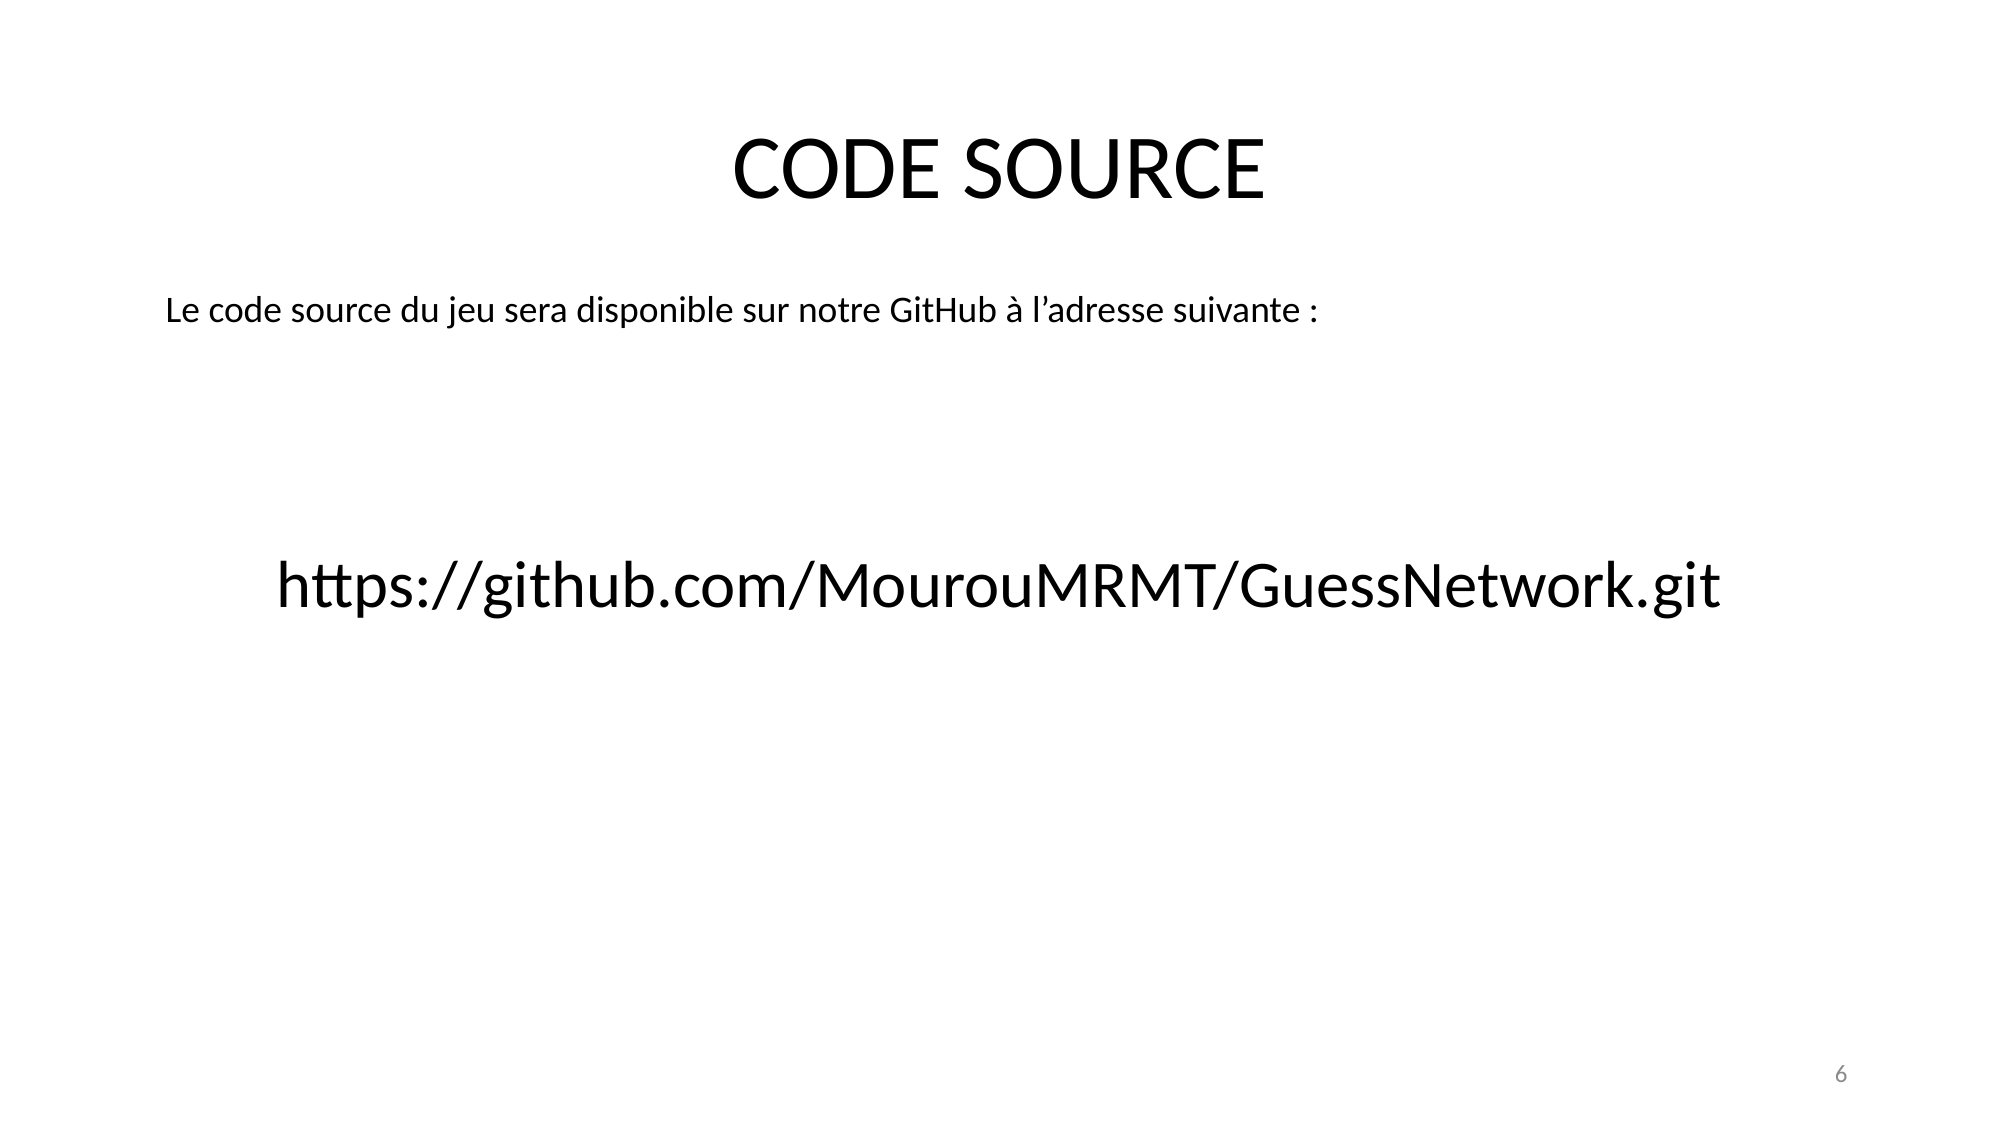

# CODE SOURCE
Le code source du jeu sera disponible sur notre GitHub à l’adresse suivante :
https://github.com/MourouMRMT/GuessNetwork.git
6